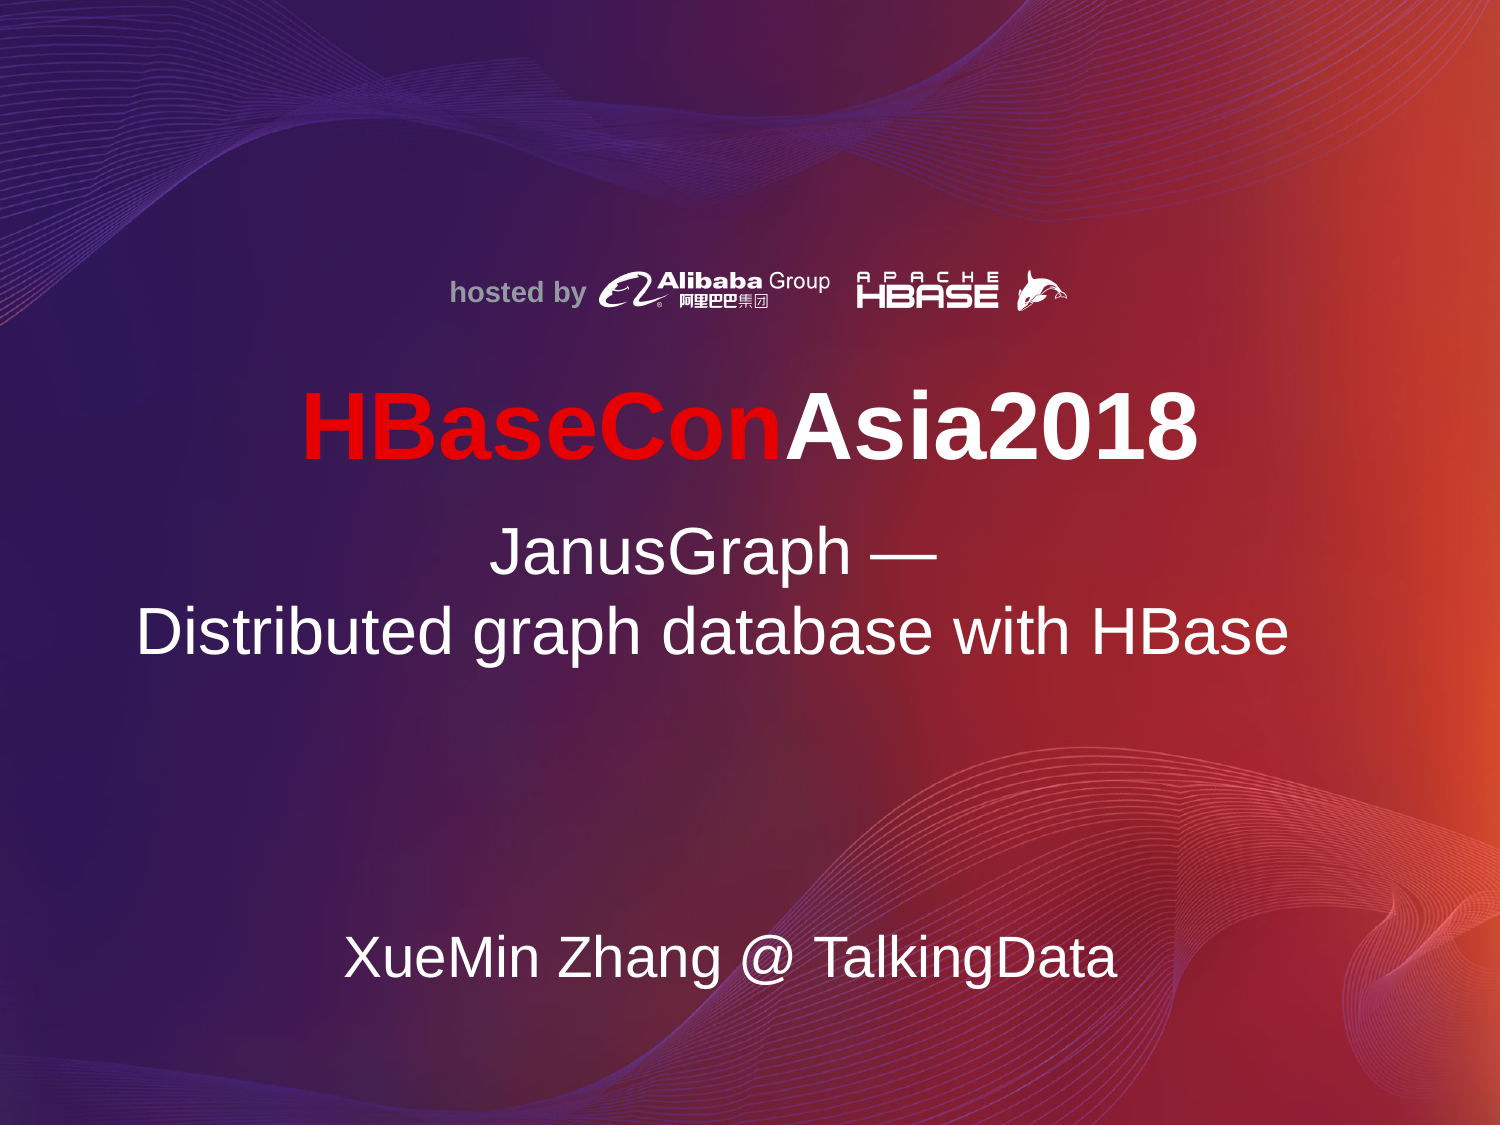

HBaseConAsia2018

JanusGraph —
Distributed graph database with HBase
XueMin Zhang @ TalkingData